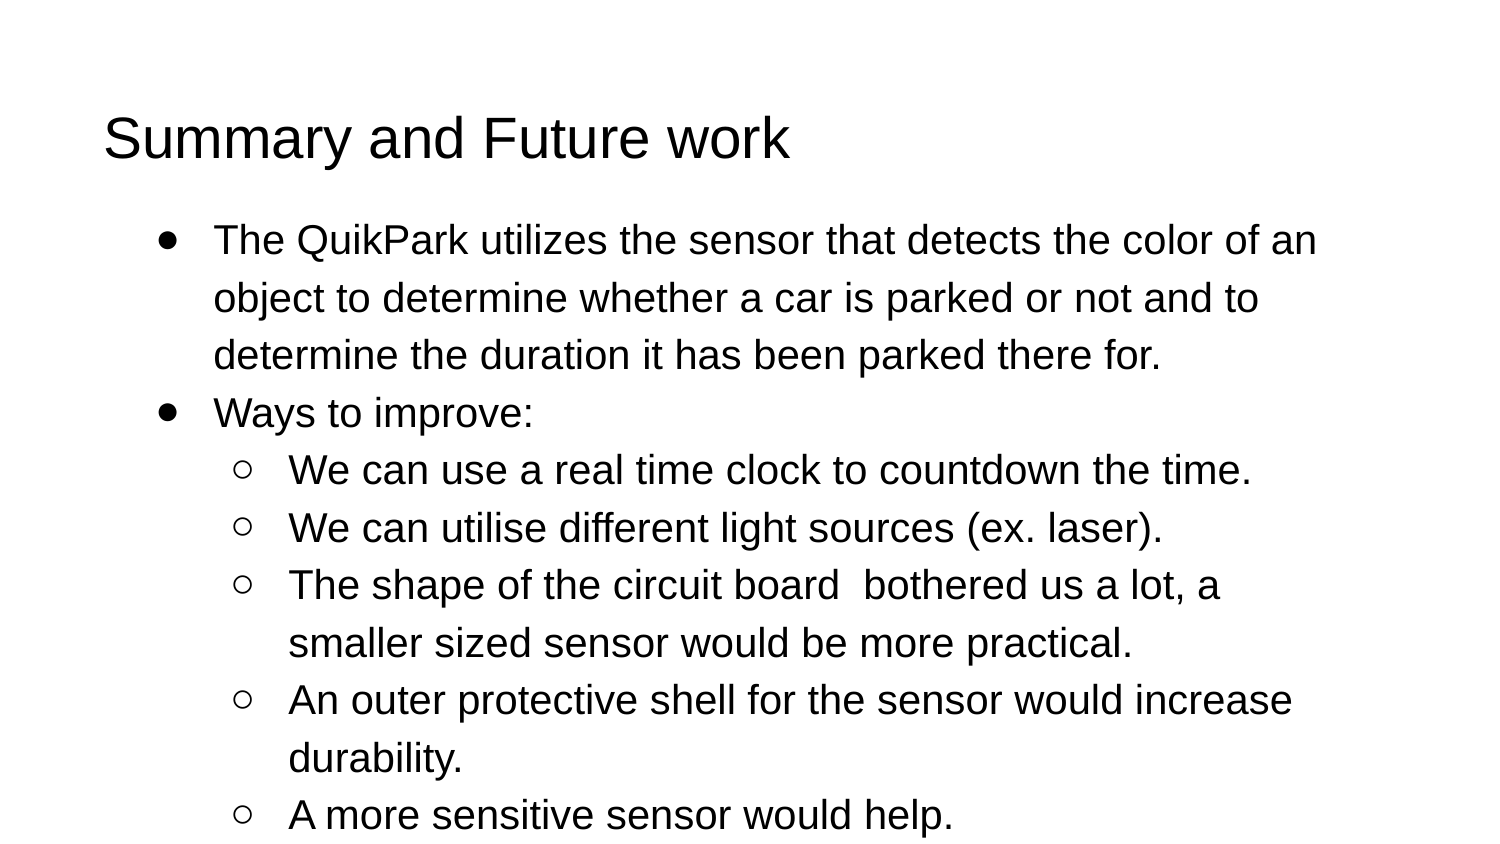

# Summary and Future work
The QuikPark utilizes the sensor that detects the color of an object to determine whether a car is parked or not and to determine the duration it has been parked there for.
Ways to improve:
We can use a real time clock to countdown the time.
We can utilise different light sources (ex. laser).
The shape of the circuit board  bothered us a lot, a smaller sized sensor would be more practical.
An outer protective shell for the sensor would increase durability.
A more sensitive sensor would help.